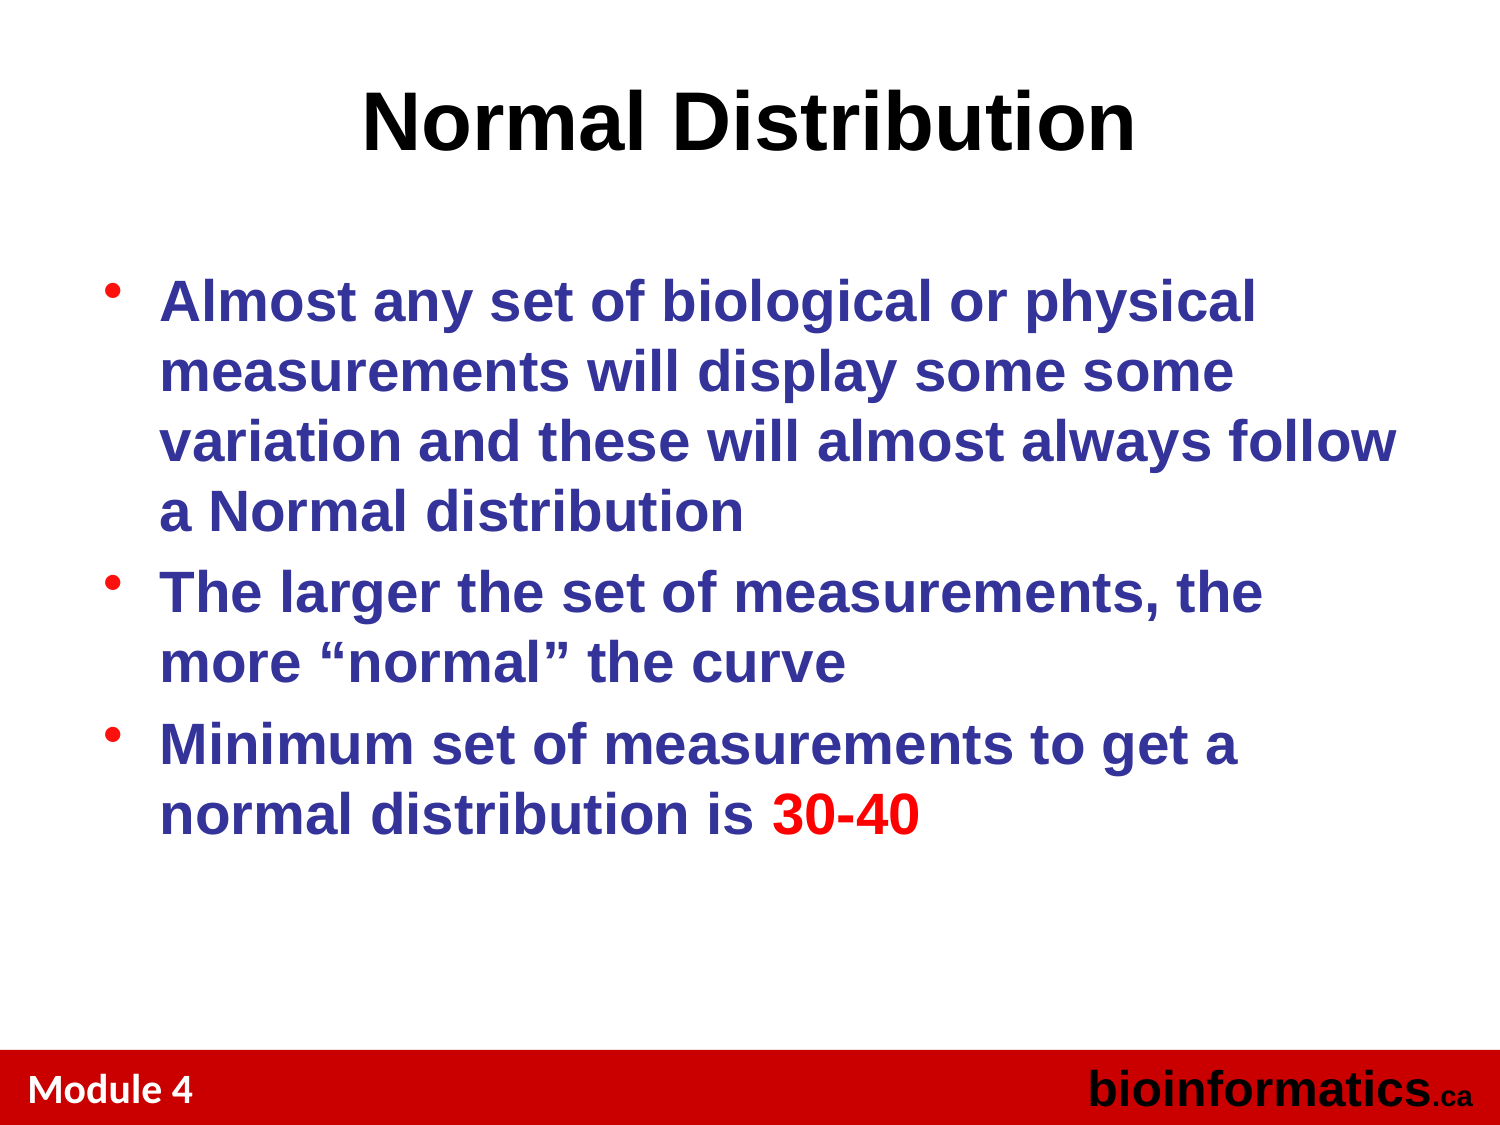

# Normal Distribution
Almost any set of biological or physical measurements will display some some variation and these will almost always follow a Normal distribution
The larger the set of measurements, the more “normal” the curve
Minimum set of measurements to get a normal distribution is 30-40